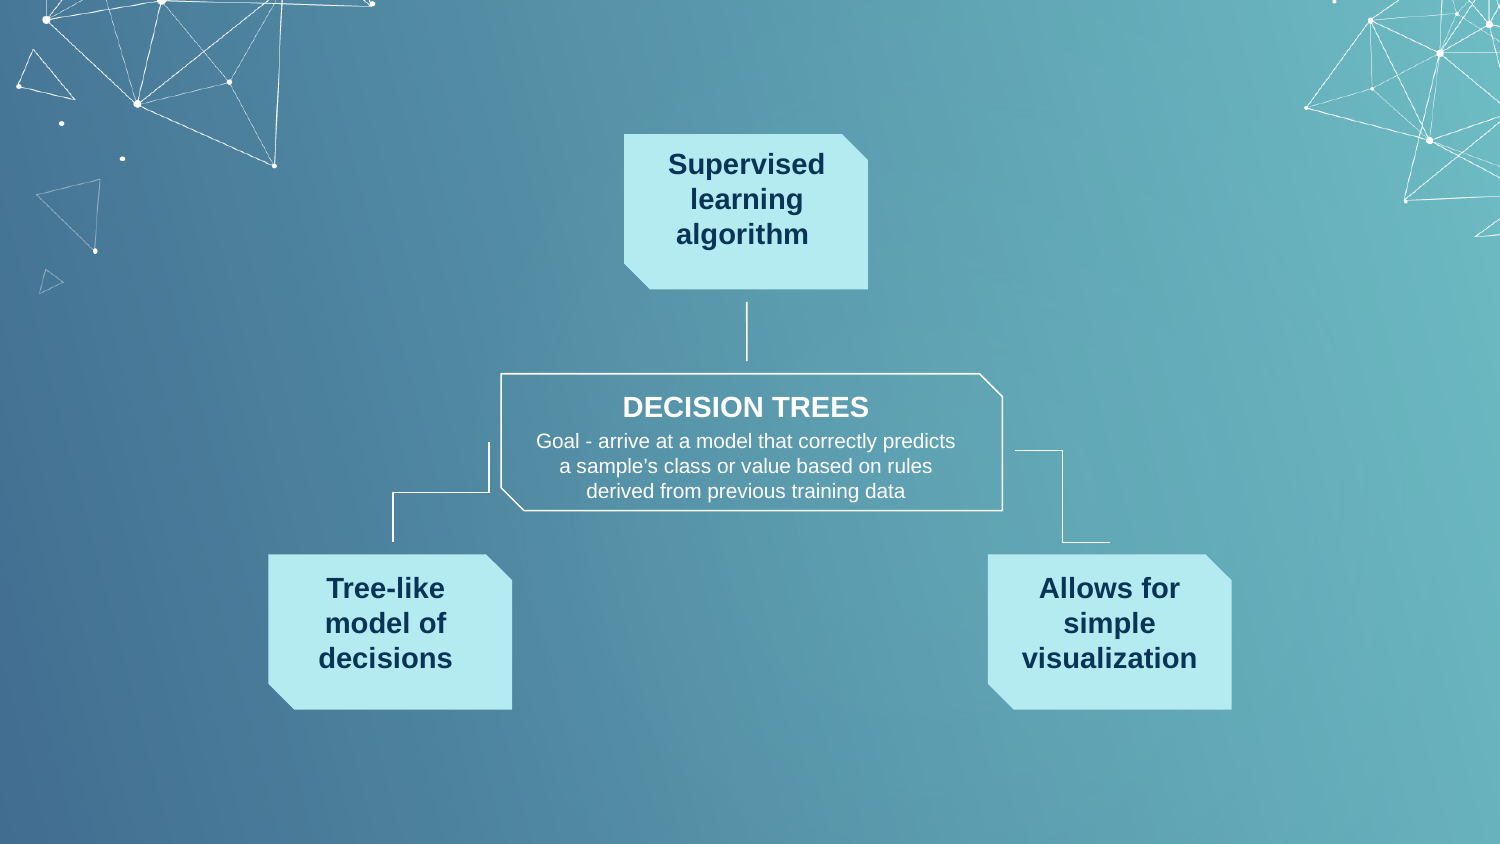

Supervised learning algorithm
DECISION TREES

Goal - arrive at a model that correctly predicts a sample’s class or value based on rules derived from previous training data

Tree-like model of decisions
Allows for simple visualization